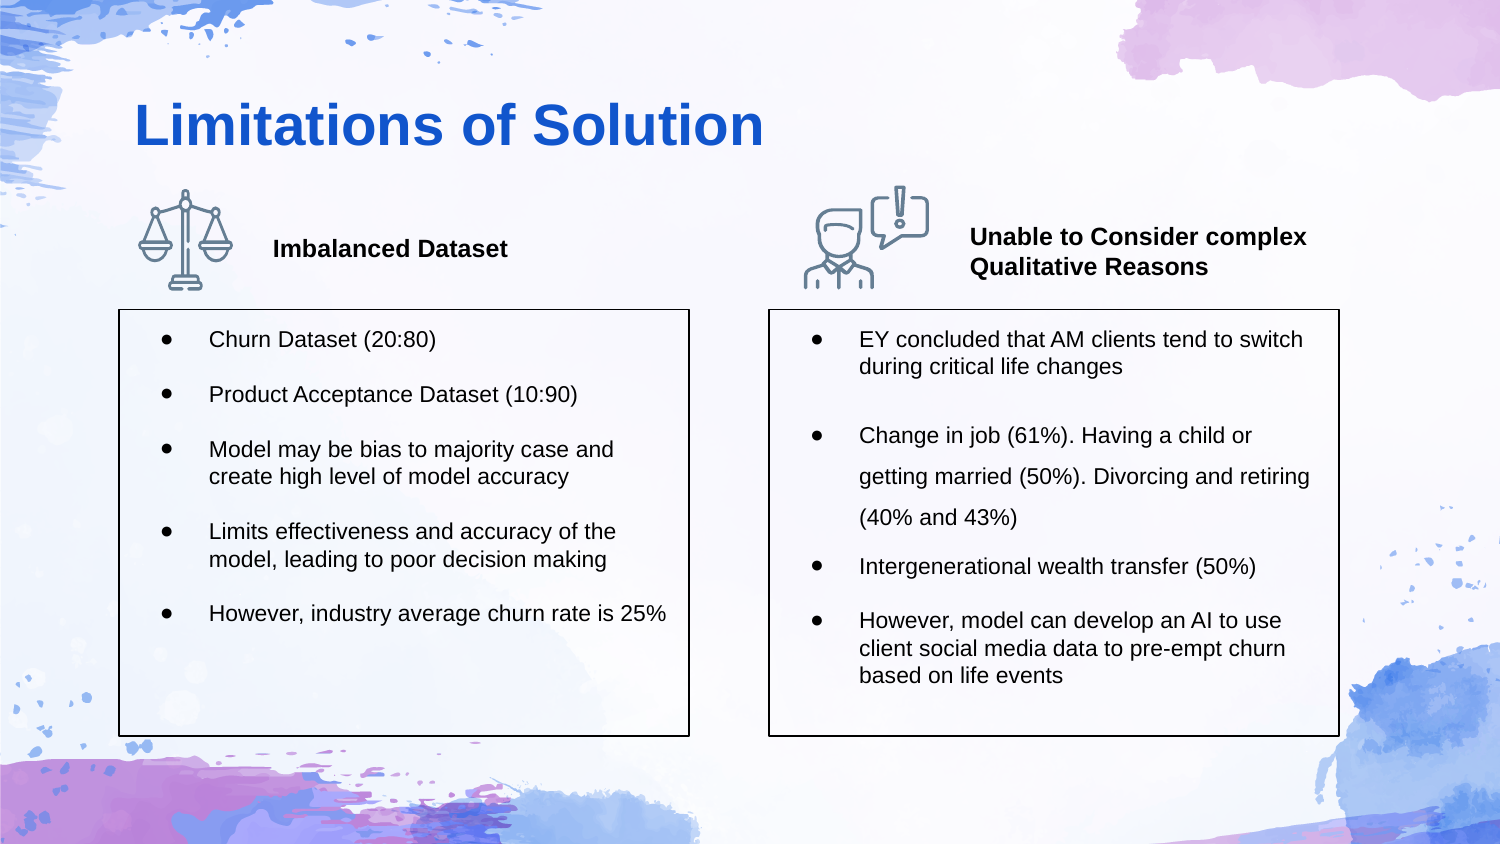

# Limitations of Solution

Unable to Consider complex Qualitative Reasons
Imbalanced Dataset
Churn Dataset (20:80)

Product Acceptance Dataset (10:90)

Model may be bias to majority case and create high level of model accuracy

Limits effectiveness and accuracy of the model, leading to poor decision making

However, industry average churn rate is 25%

EY concluded that AM clients tend to switch during critical life changes

Change in job (61%). Having a child or getting married (50%). Divorcing and retiring (40% and 43%)
Intergenerational wealth transfer (50%)

However, model can develop an AI to use client social media data to pre-empt churn based on life events